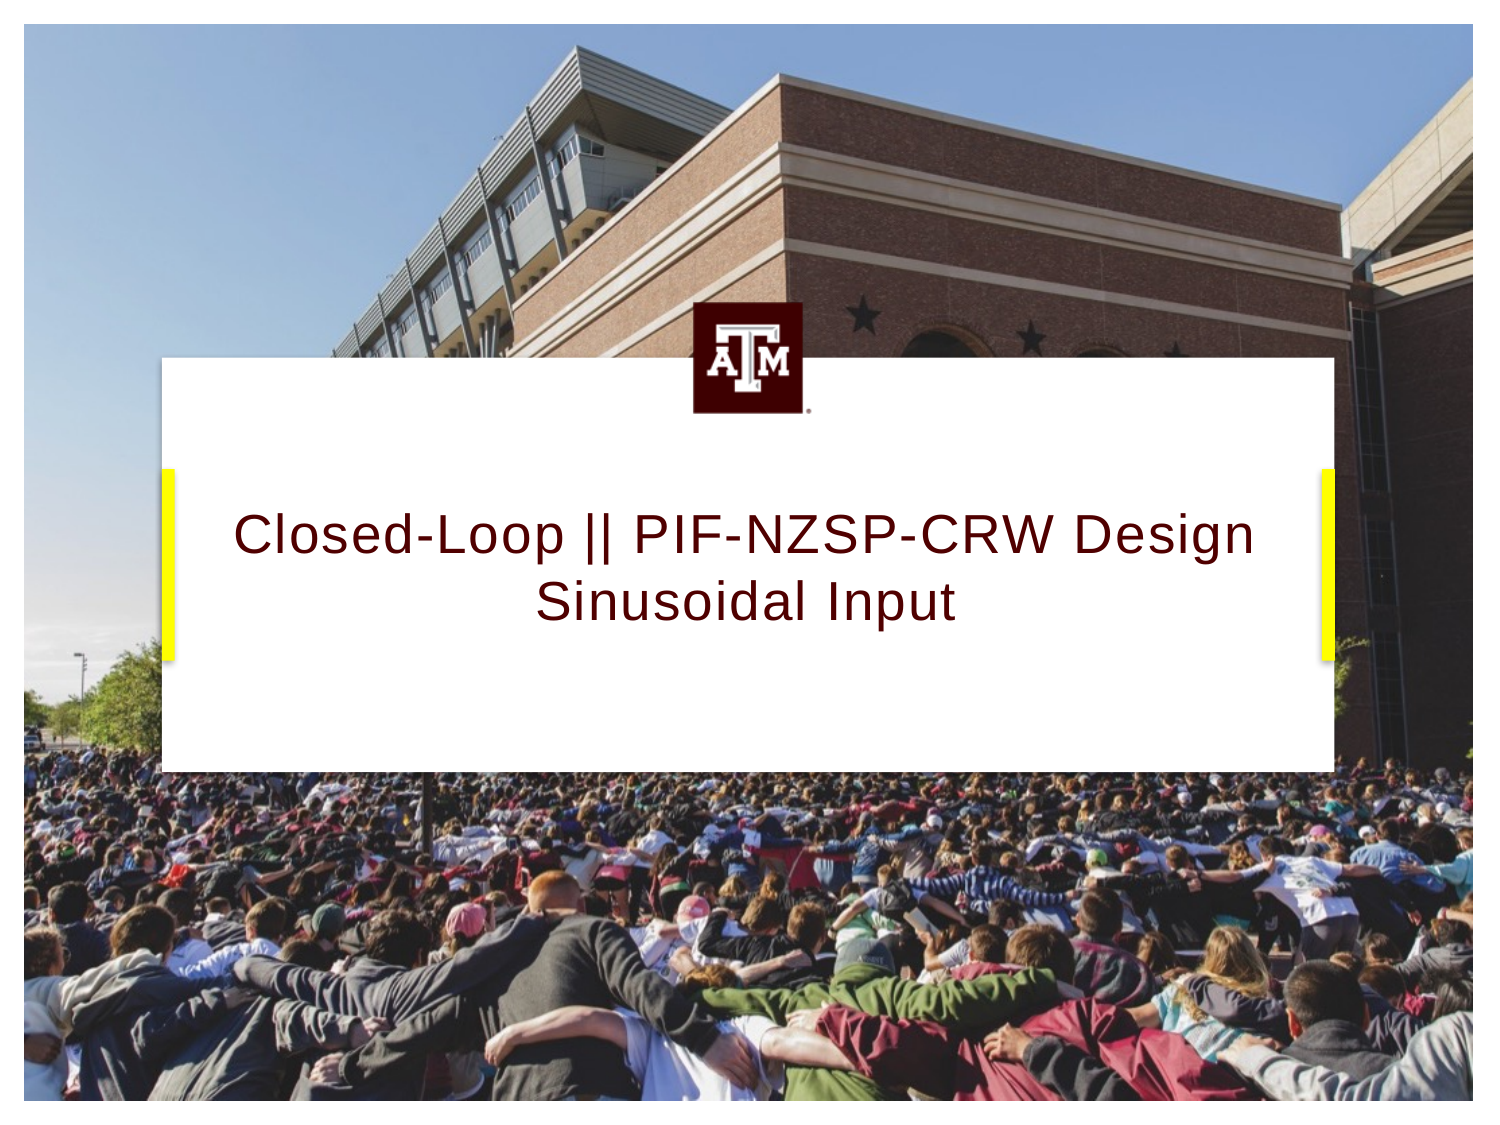

# Closed-Loop || PIF-NZSP-CRW Design Sinusoidal Input